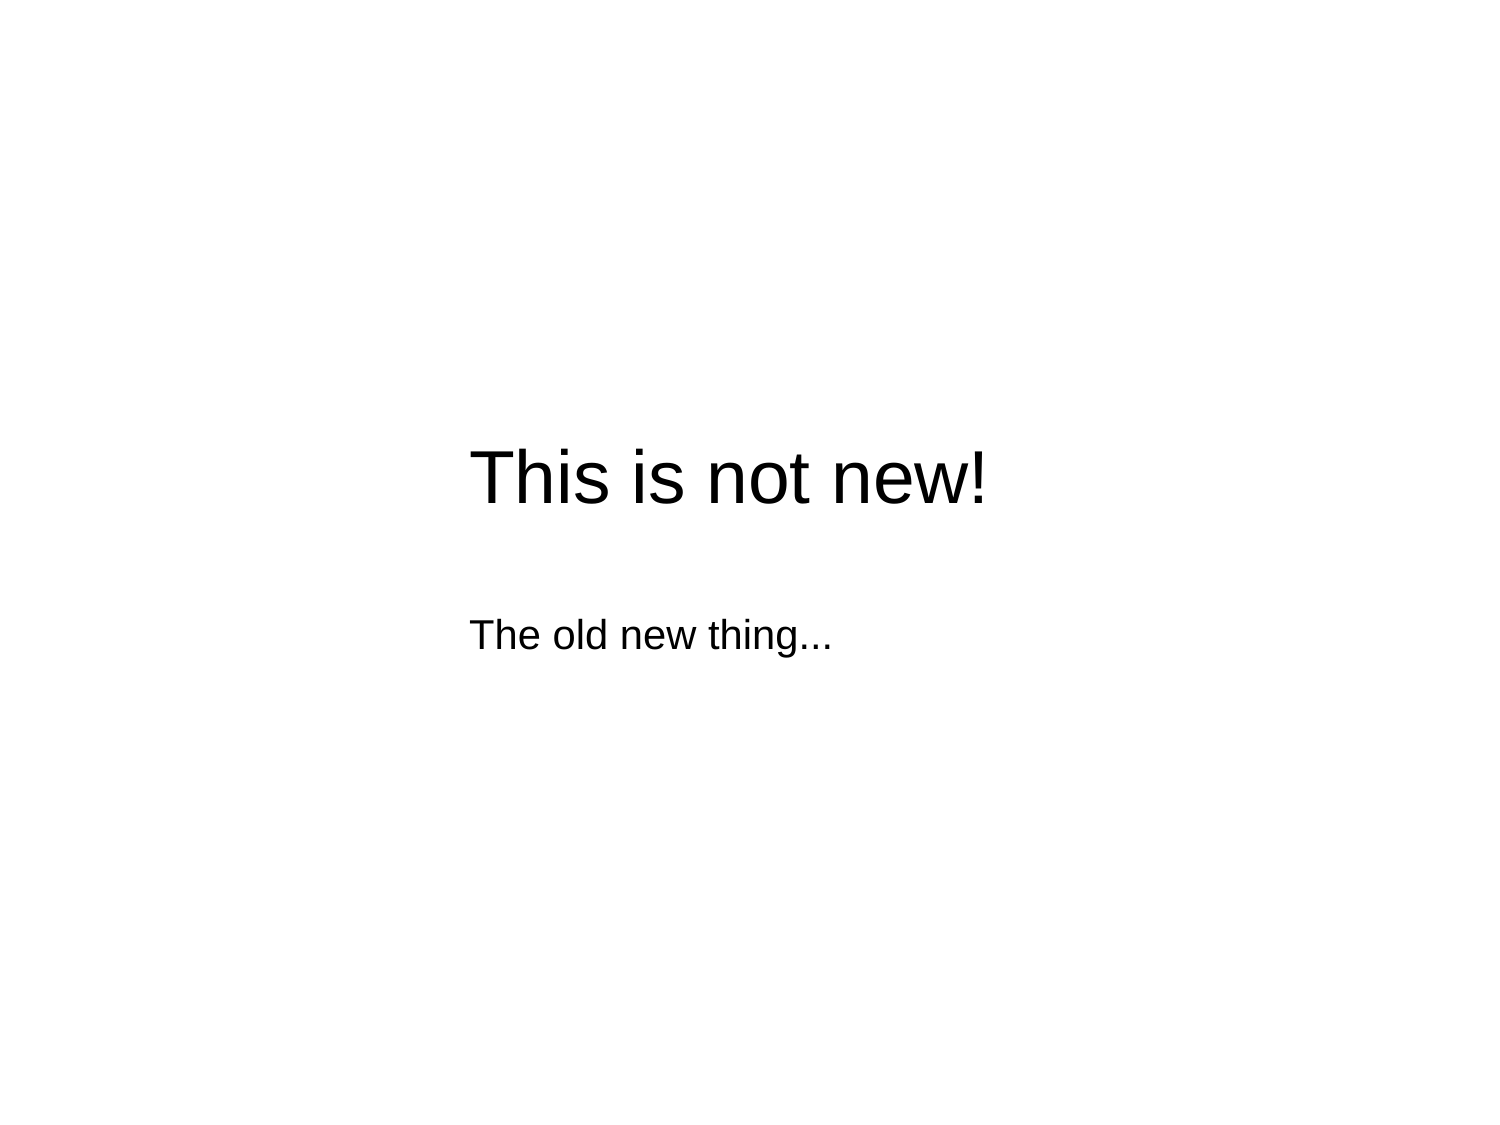

This is not new!

The old new thing...